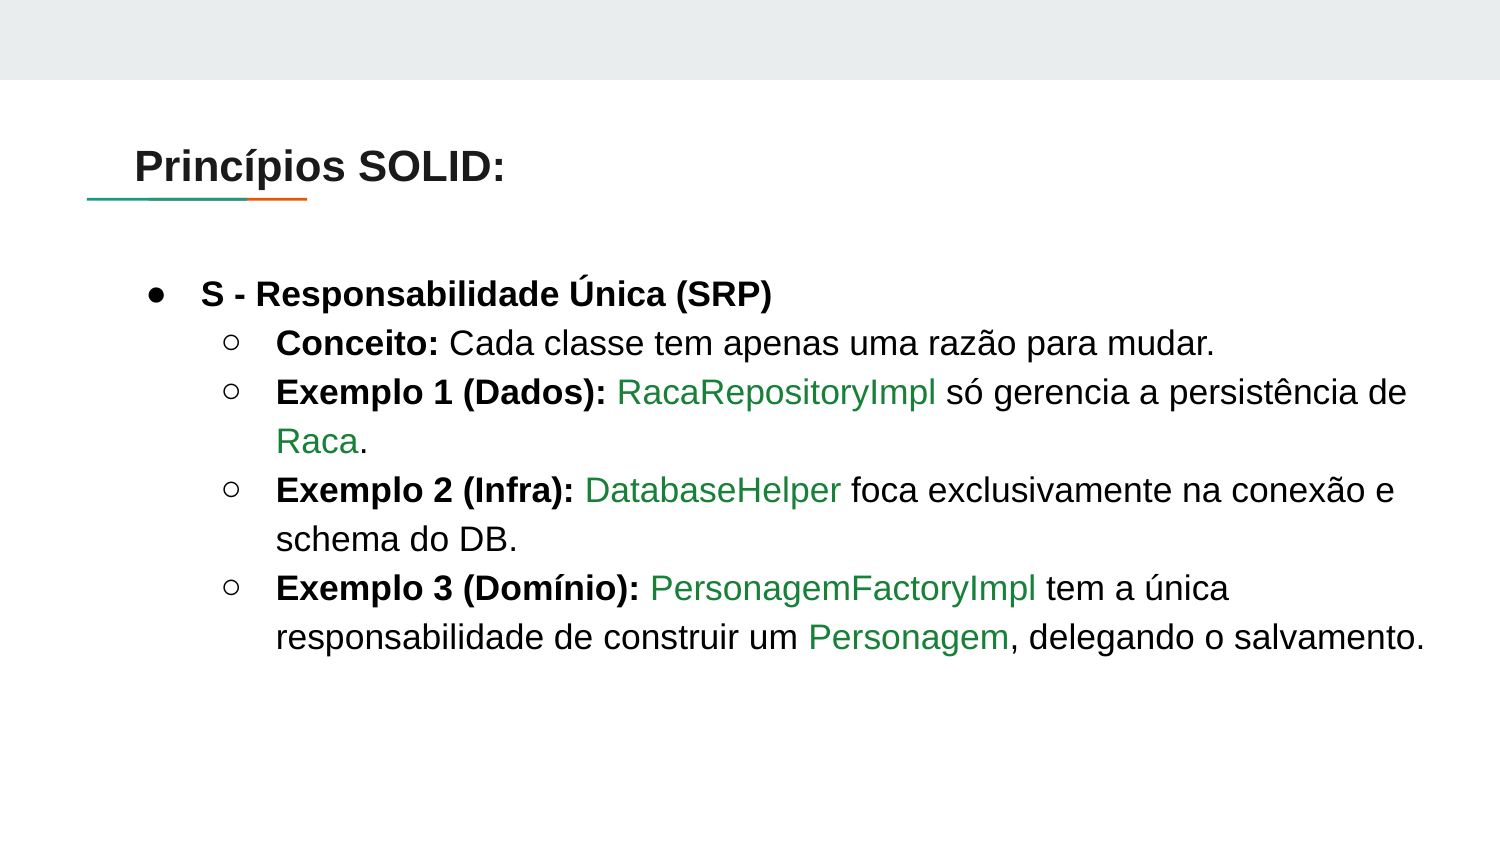

# Princípios SOLID:
S - Responsabilidade Única (SRP)
Conceito: Cada classe tem apenas uma razão para mudar.
Exemplo 1 (Dados): RacaRepositoryImpl só gerencia a persistência de Raca.
Exemplo 2 (Infra): DatabaseHelper foca exclusivamente na conexão e schema do DB.
Exemplo 3 (Domínio): PersonagemFactoryImpl tem a única responsabilidade de construir um Personagem, delegando o salvamento.